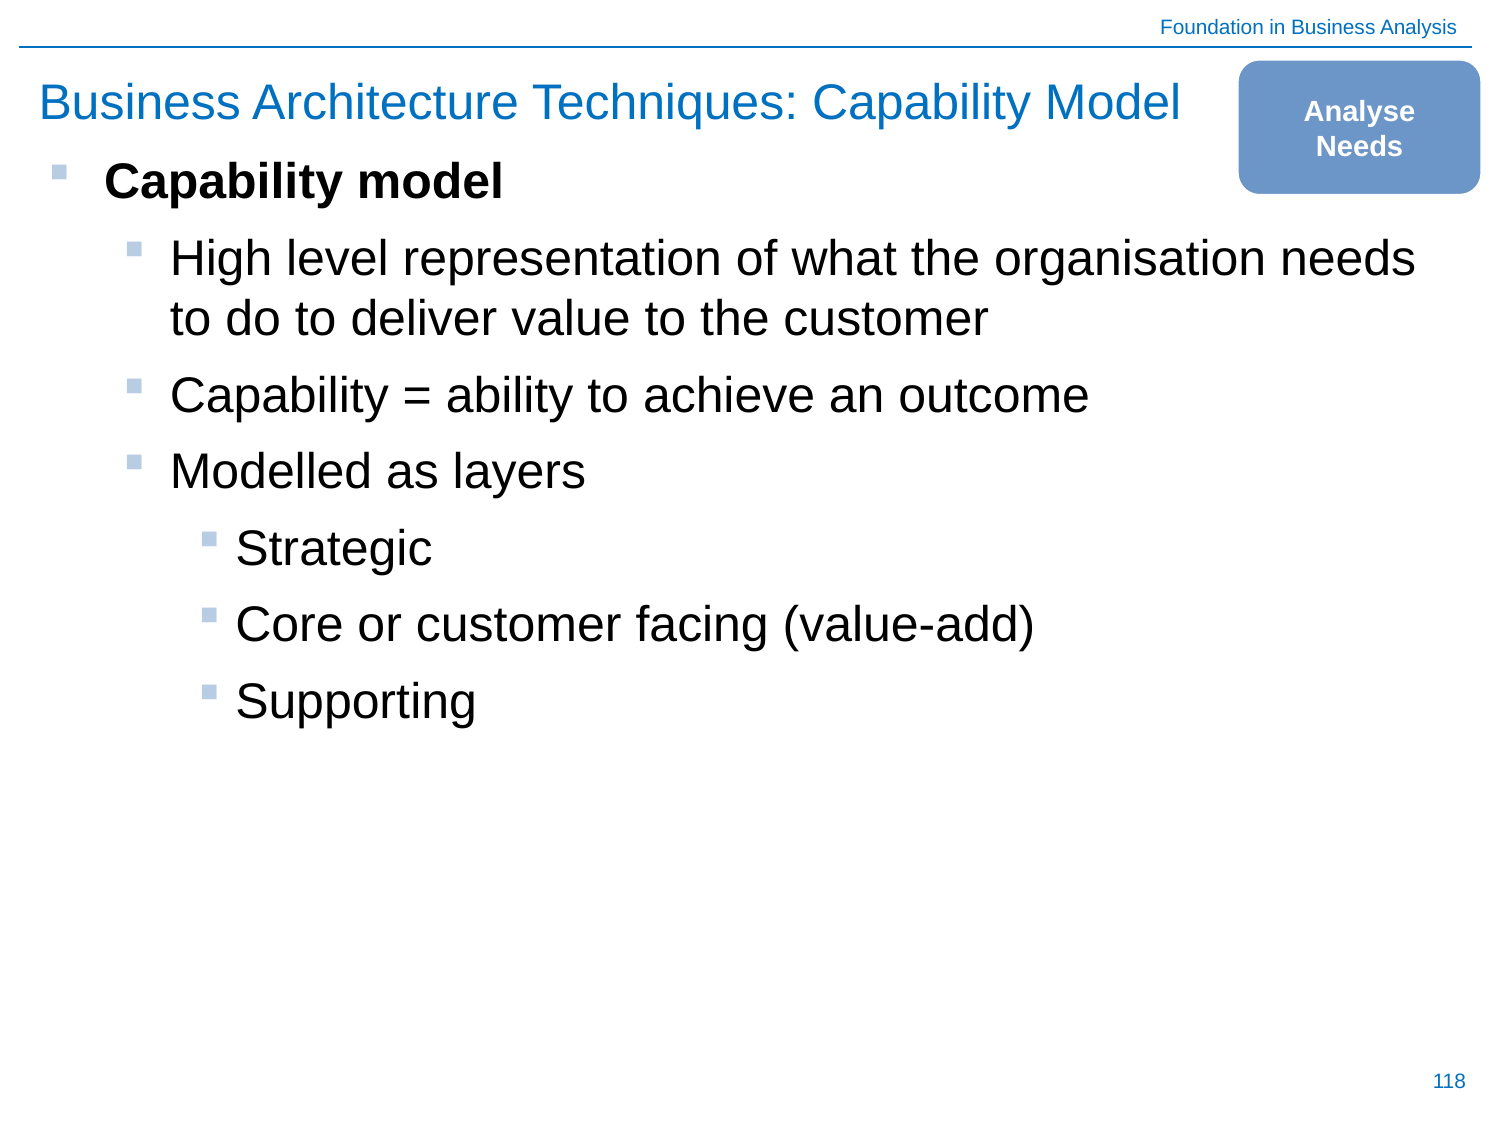

# Business Architecture Techniques: Capability Model
Analyse Needs
Capability model
High level representation of what the organisation needs to do to deliver value to the customer
Capability = ability to achieve an outcome
Modelled as layers
Strategic
Core or customer facing (value-add)
Supporting